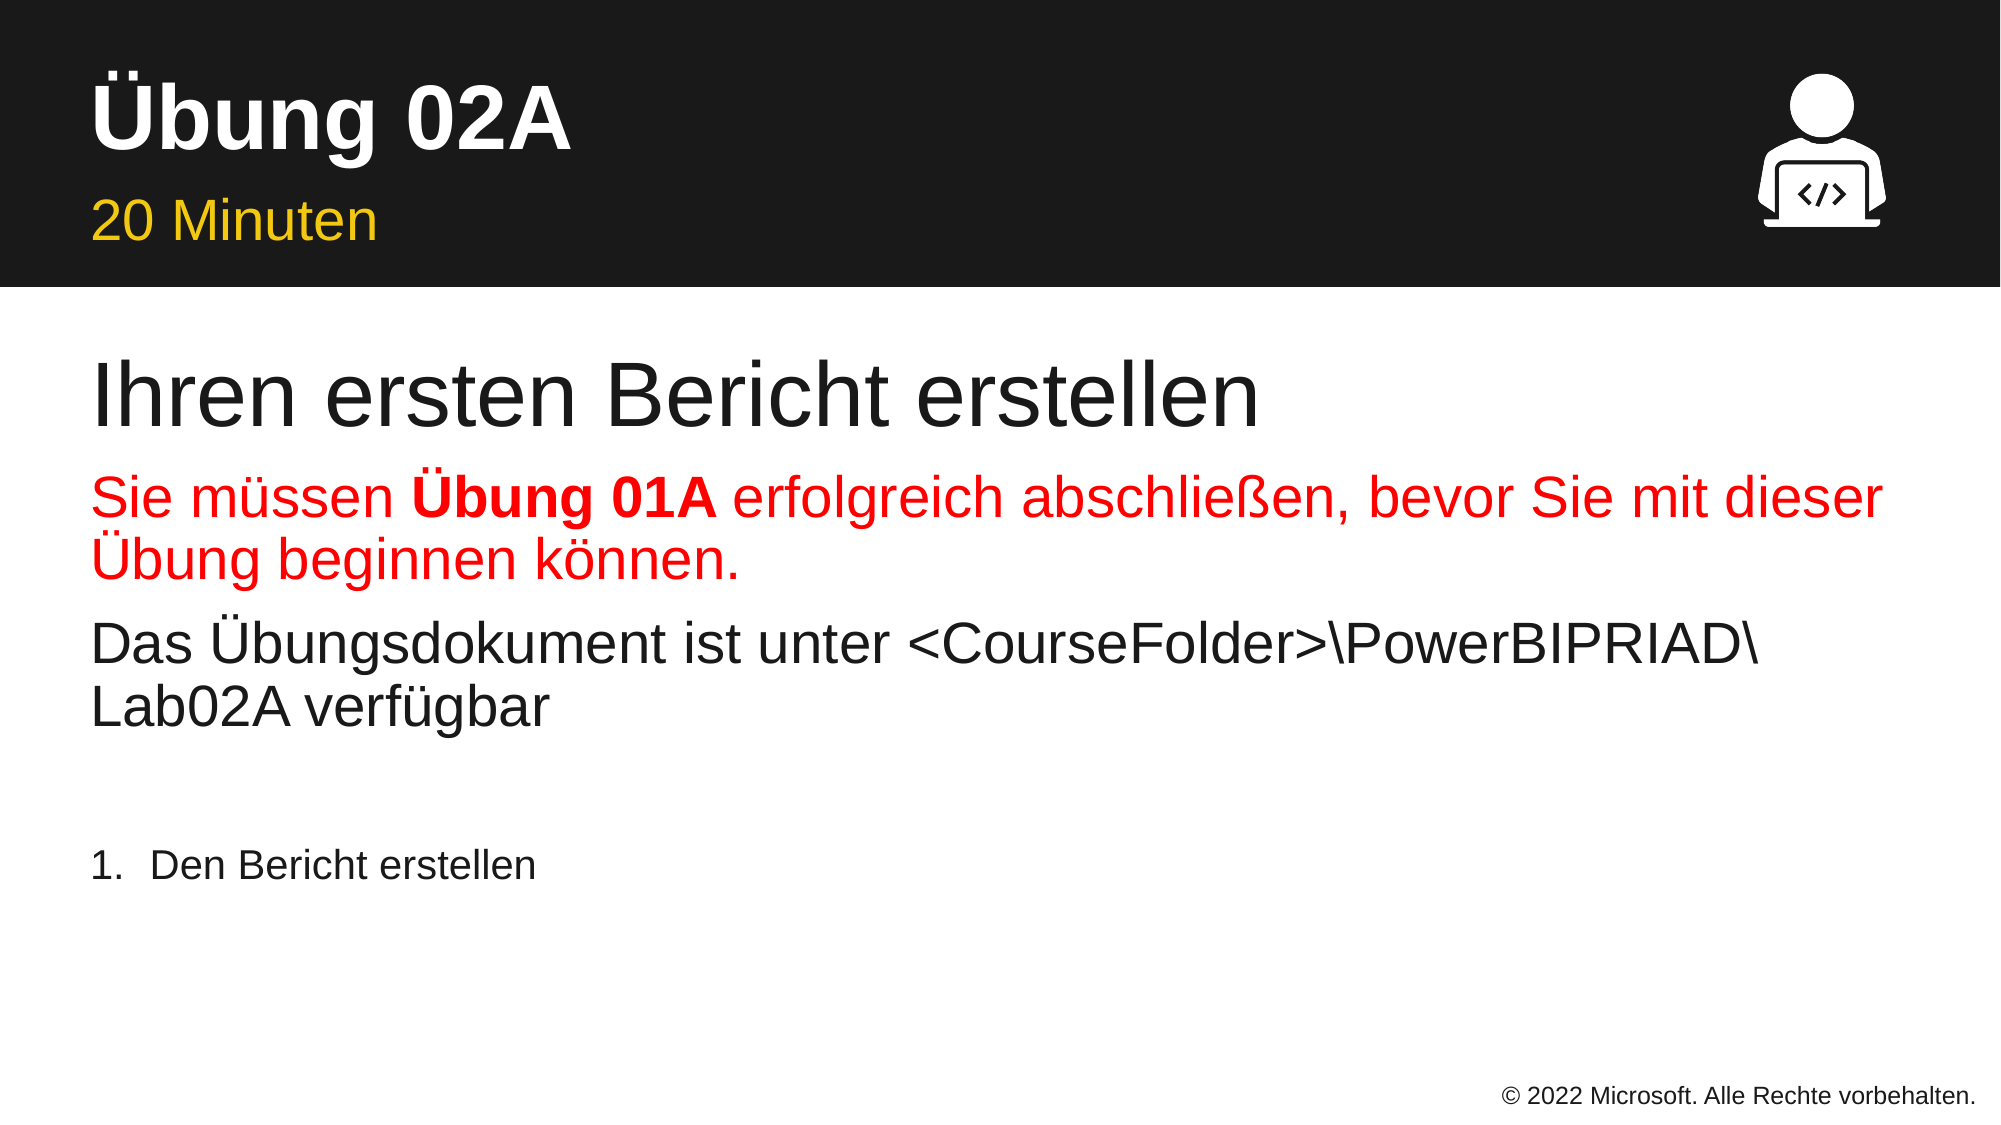

# Übung 02A
20 Minuten
Ihren ersten Bericht erstellen
Sie müssen Übung 01A erfolgreich abschließen, bevor Sie mit dieser Übung beginnen können.
Das Übungsdokument ist unter <CourseFolder>\PowerBIPRIAD\Lab02A verfügbar

Den Bericht erstellen

© 2022 Microsoft. Alle Rechte vorbehalten.